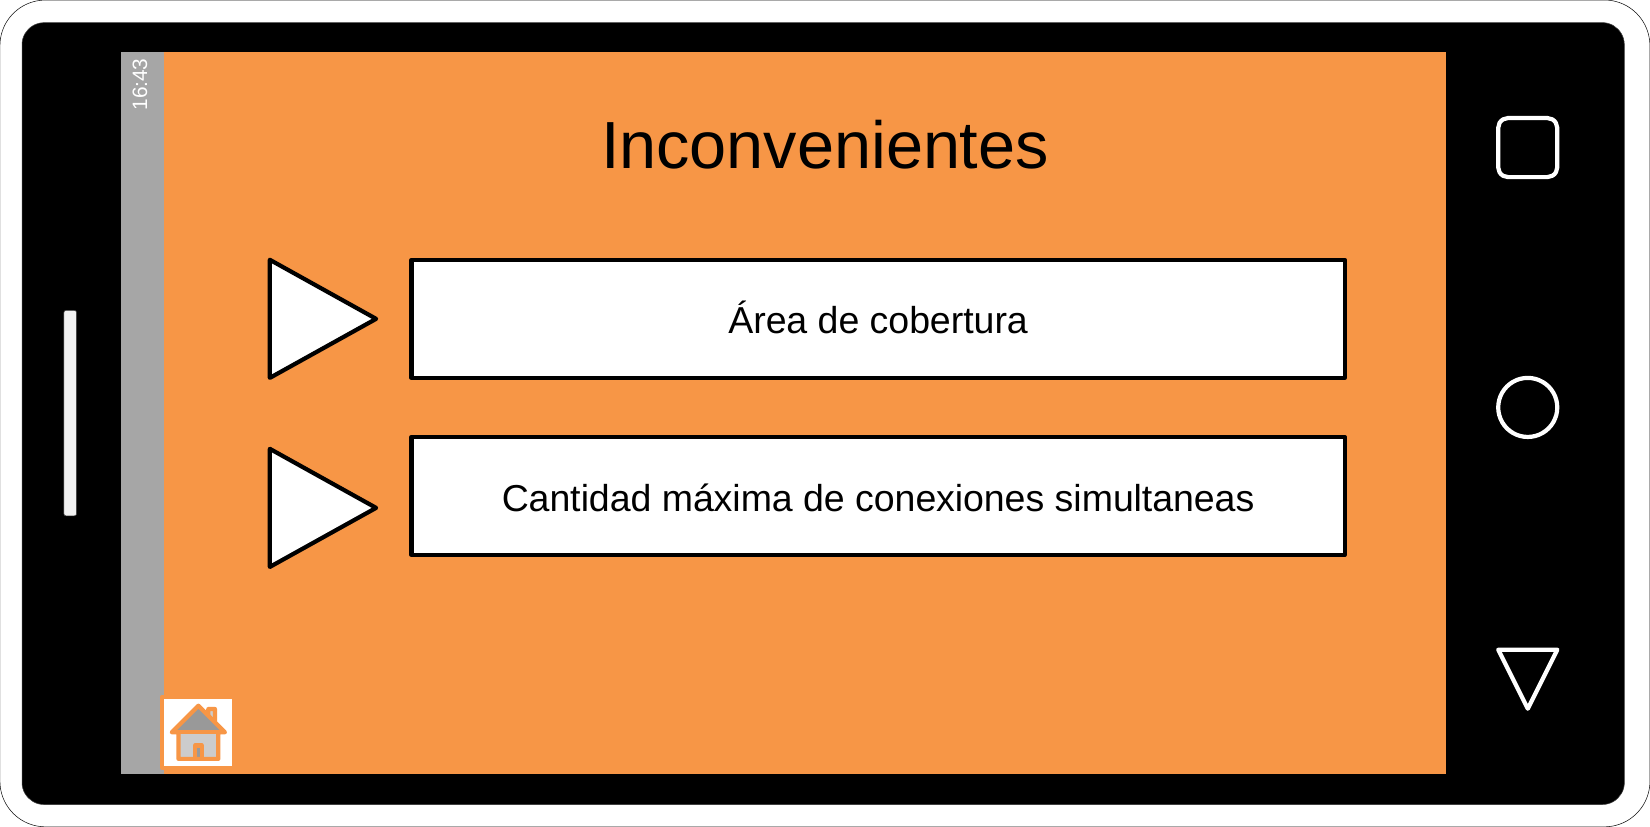

Inconvenientes

Área de cobertura

Cantidad máxima de conexiones simultaneas